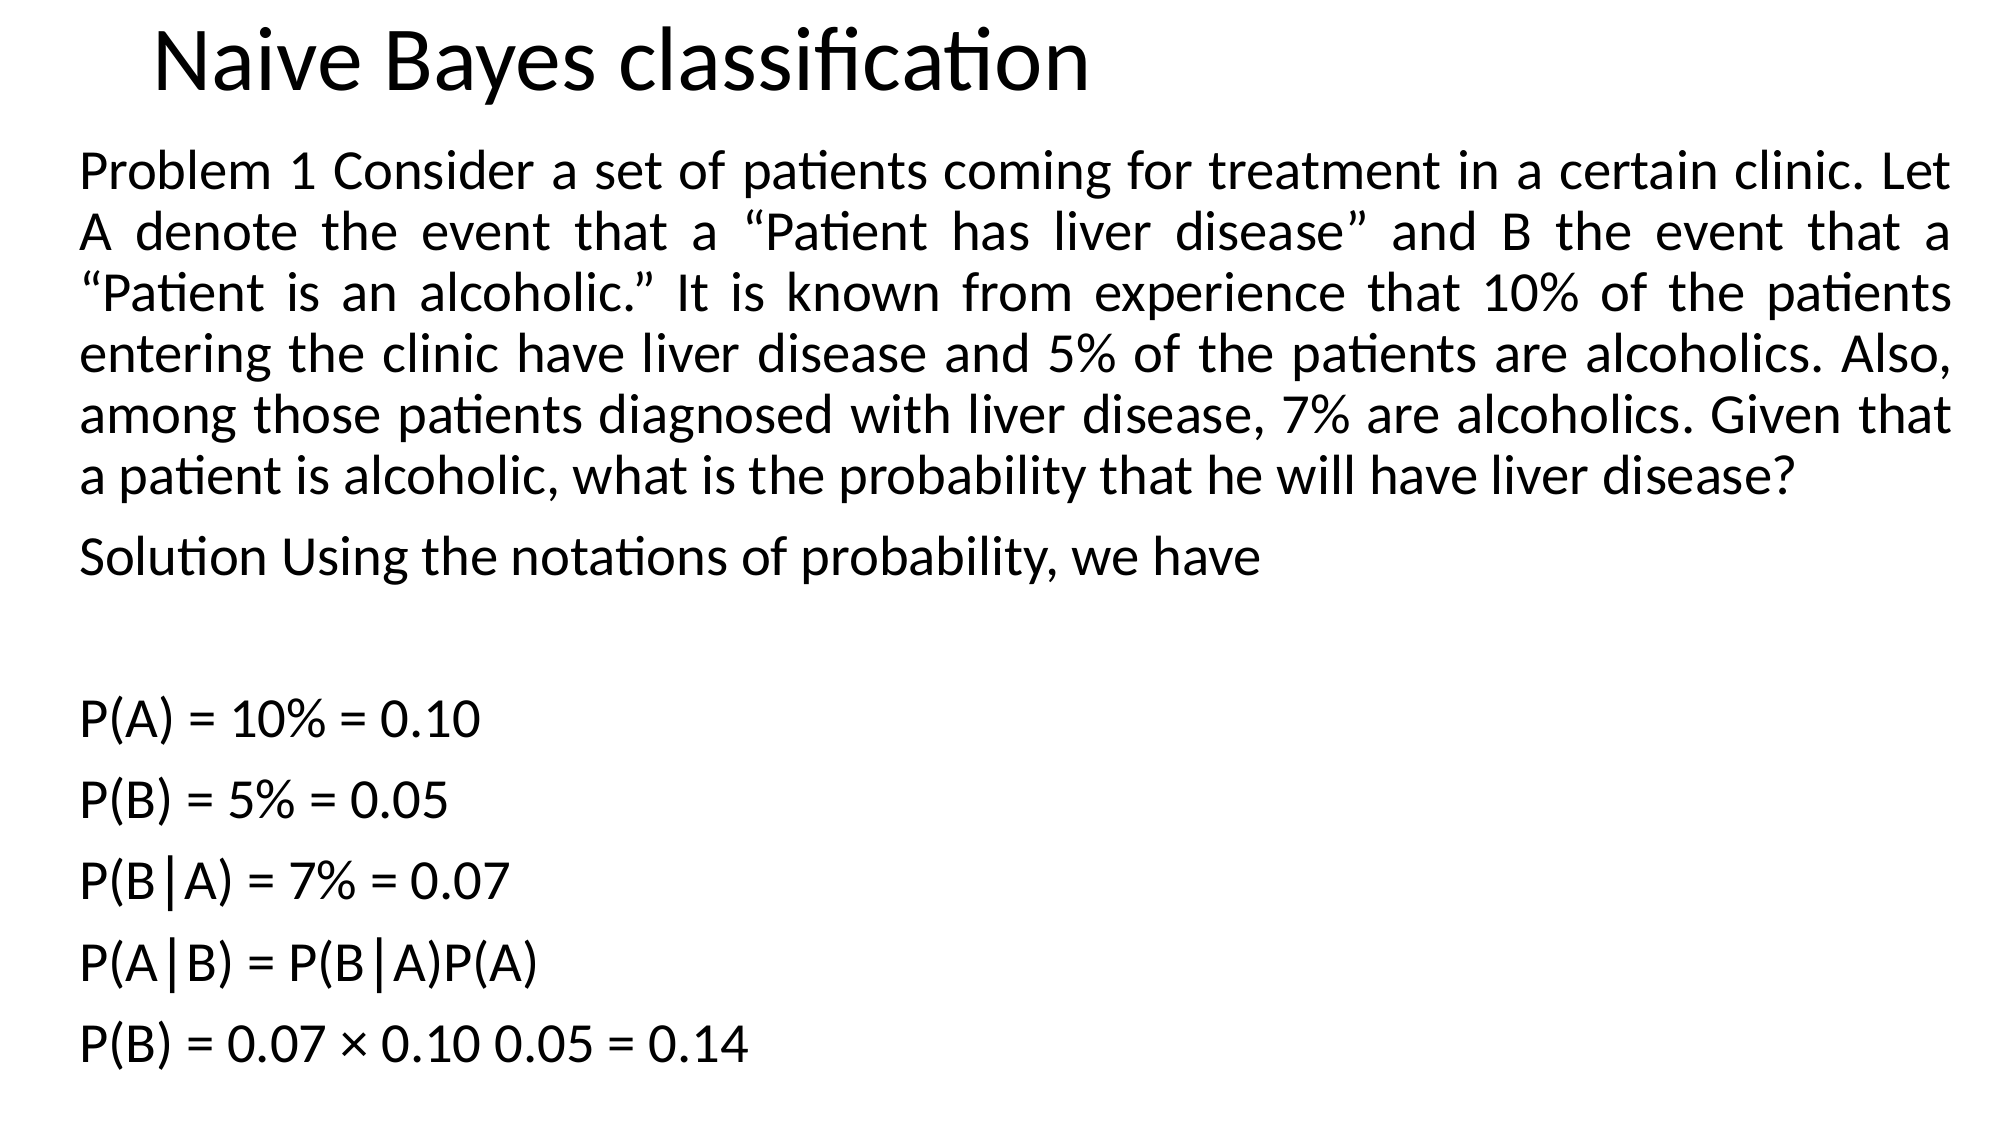

# Naive Bayes classification
Problem 1 Consider a set of patients coming for treatment in a certain clinic. Let A denote the event that a “Patient has liver disease” and B the event that a “Patient is an alcoholic.” It is known from experience that 10% of the patients entering the clinic have liver disease and 5% of the patients are alcoholics. Also, among those patients diagnosed with liver disease, 7% are alcoholics. Given that a patient is alcoholic, what is the probability that he will have liver disease?
Solution Using the notations of probability, we have

P(A) = 10% = 0.10
P(B) = 5% = 0.05
P(B∣A) = 7% = 0.07
P(A∣B) = P(B∣A)P(A)
P(B) = 0.07 × 0.10 0.05 = 0.14